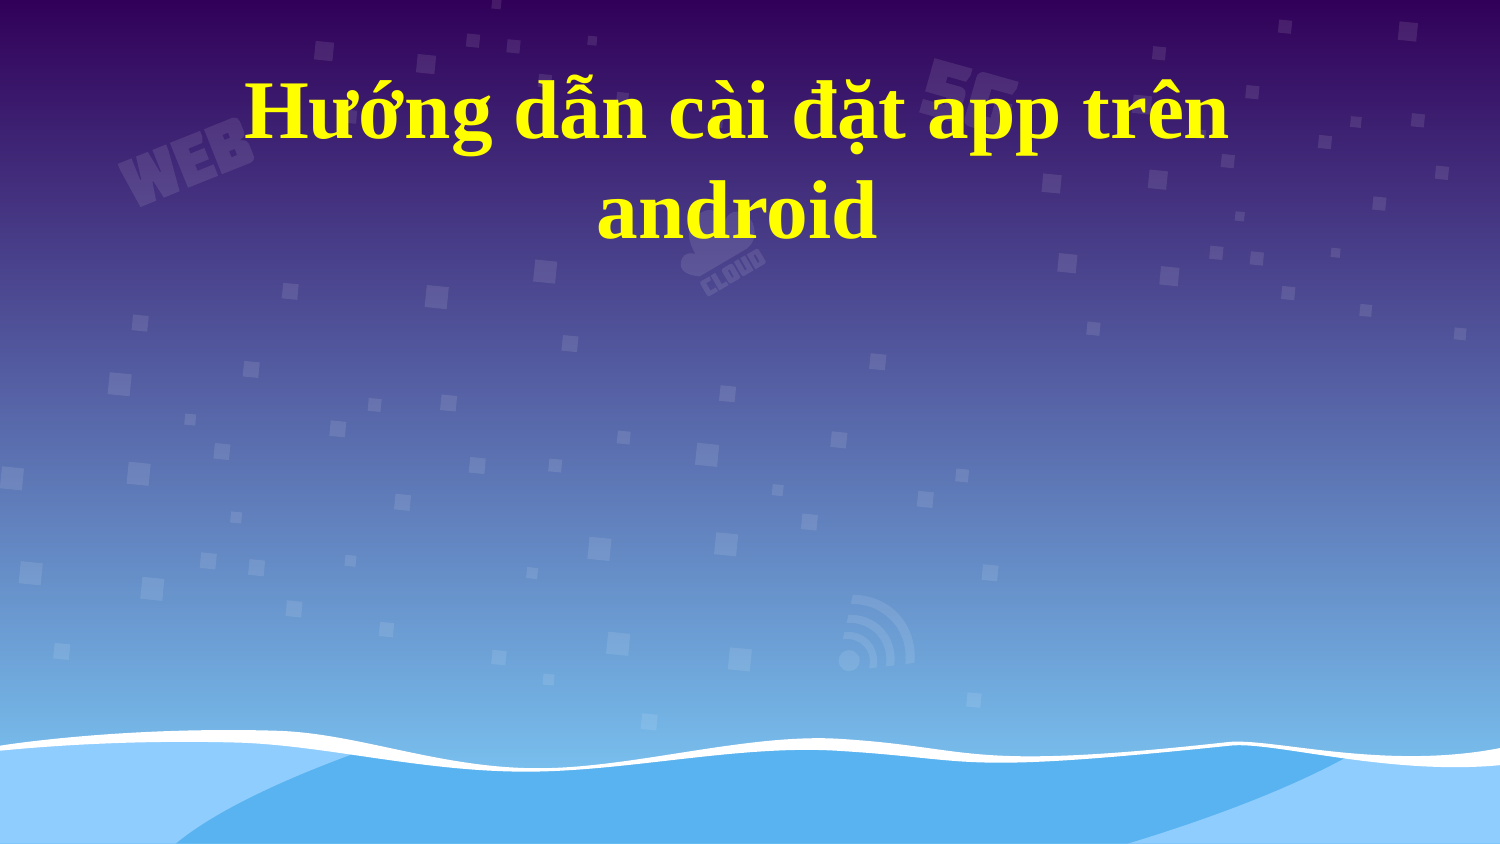

Hướng dẫn cài đặt app trên android